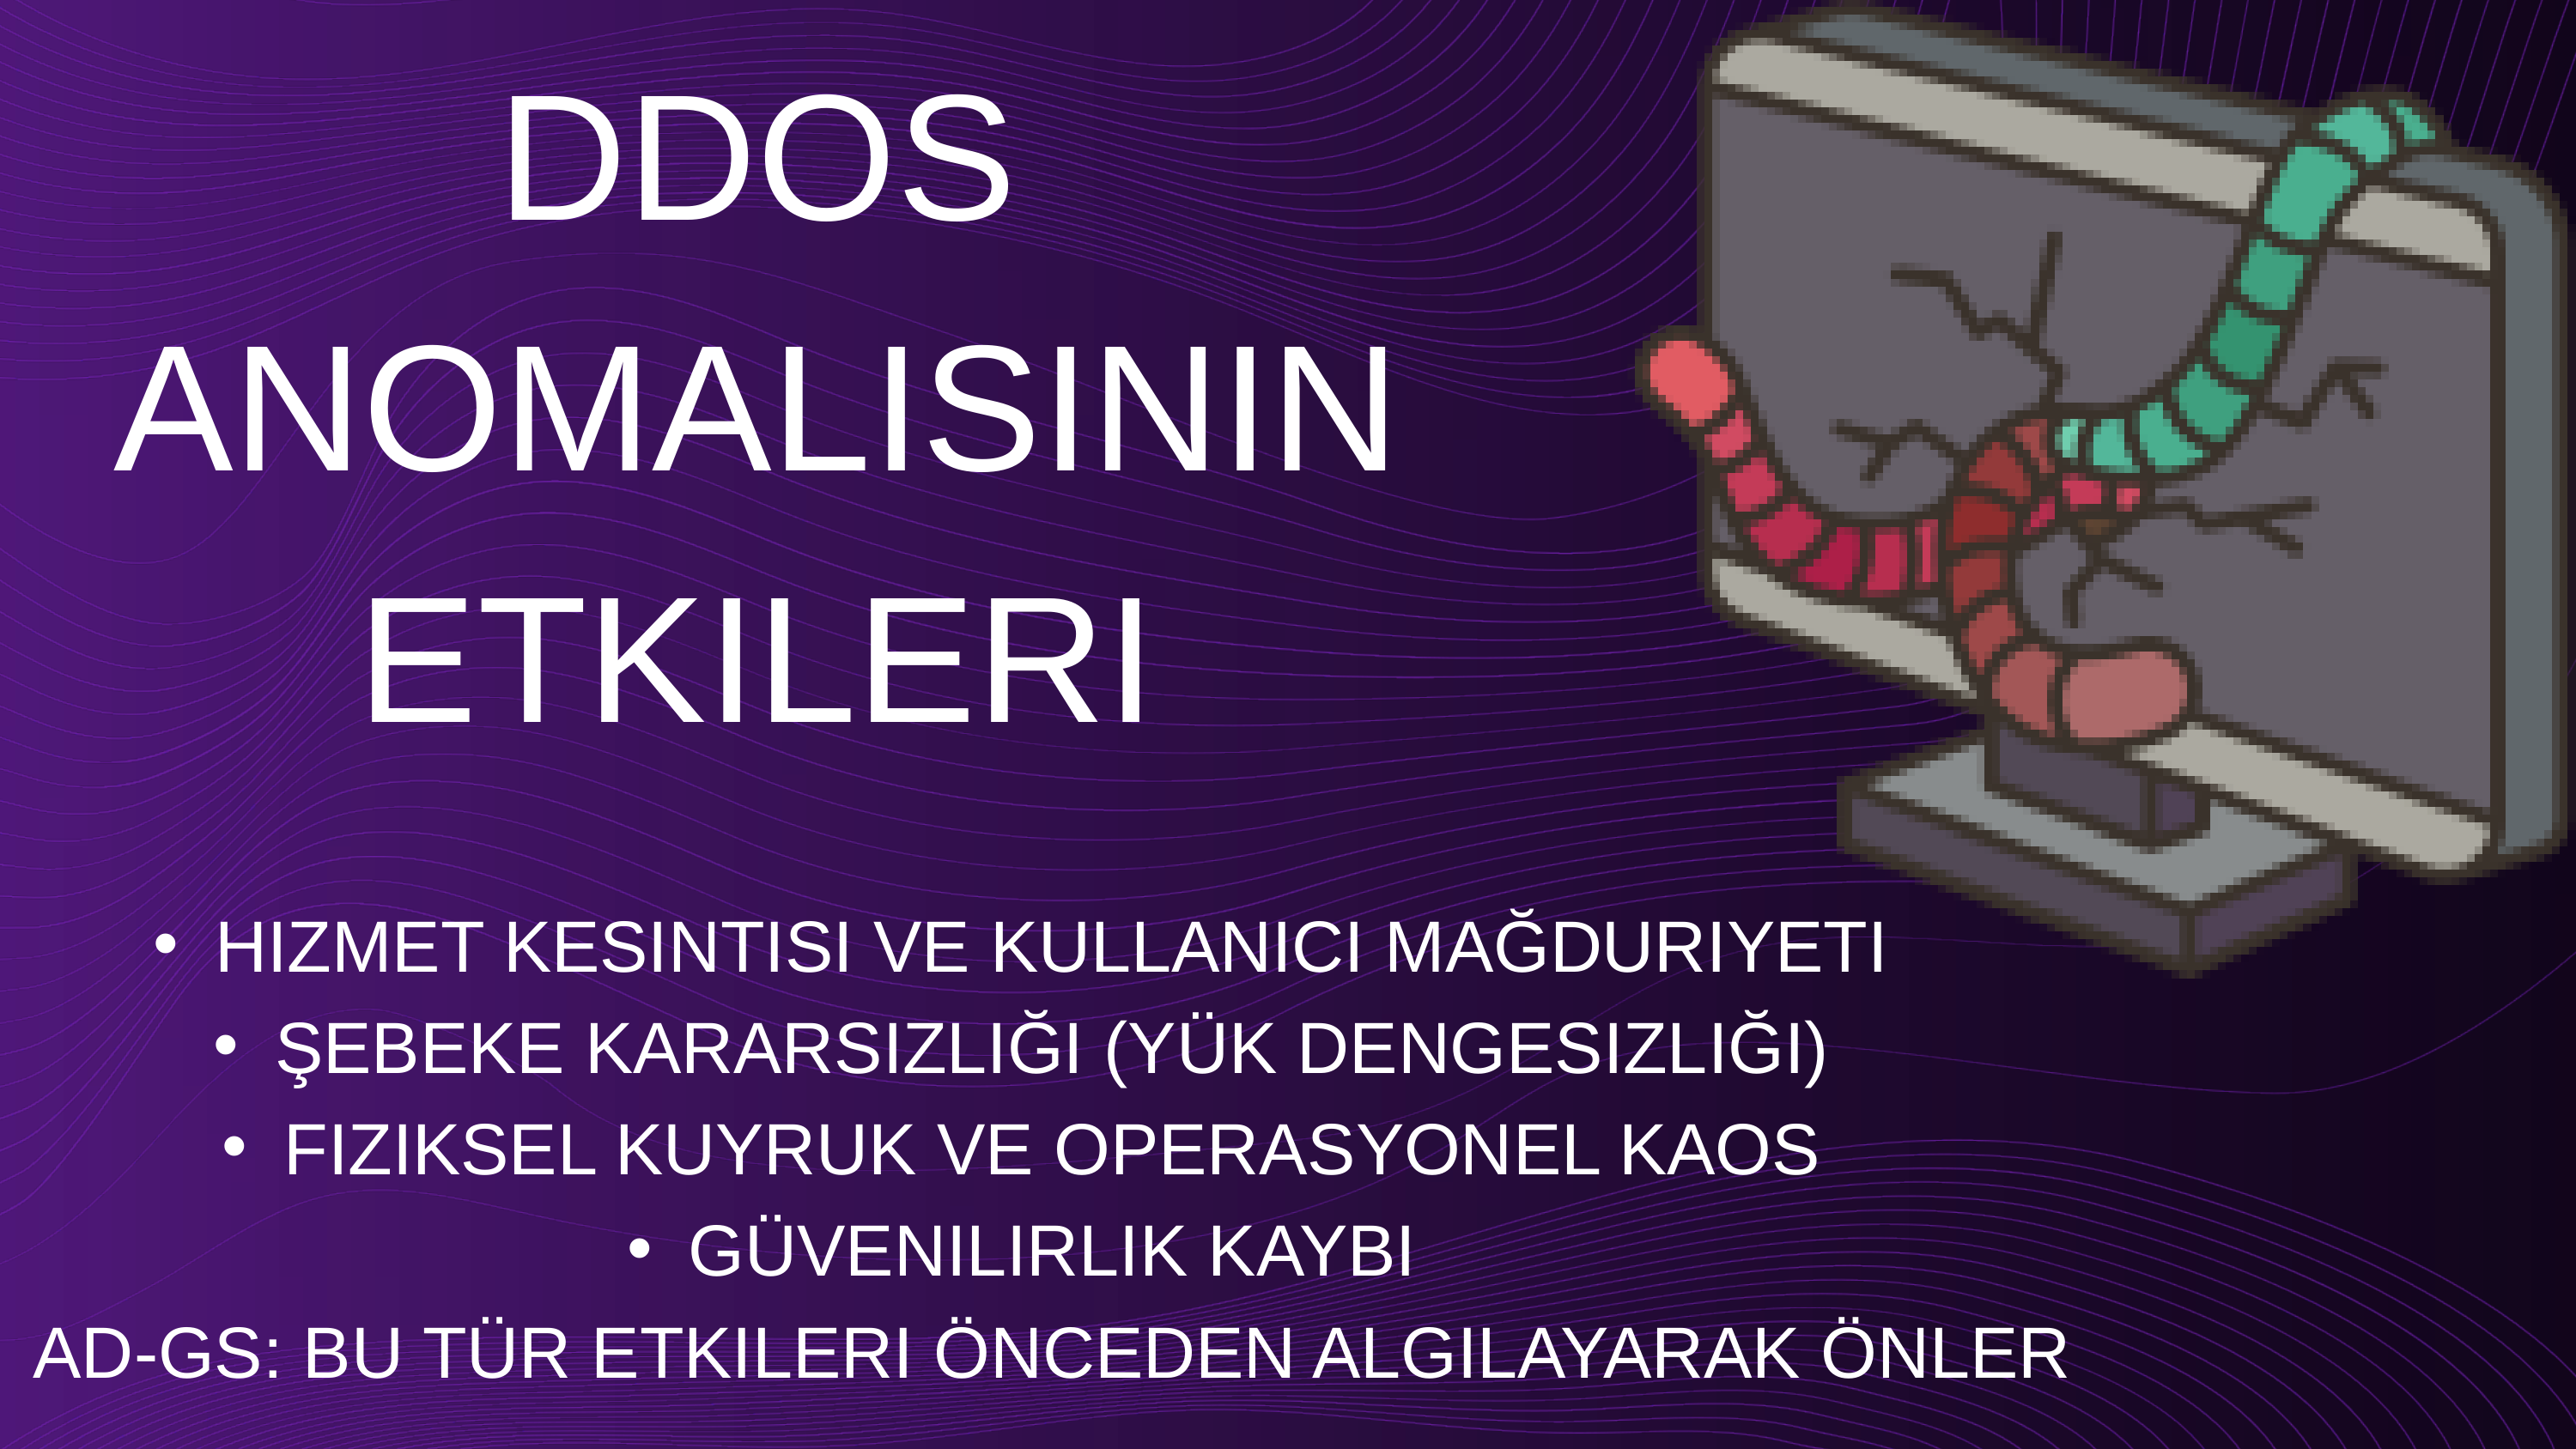

DDOS ANOMALISININ ETKILERI
HIZMET KESINTISI VE KULLANICI MAĞDURIYETI
ŞEBEKE KARARSIZLIĞI (YÜK DENGESIZLIĞI)
FIZIKSEL KUYRUK VE OPERASYONEL KAOS
GÜVENILIRLIK KAYBI
AD-GS: BU TÜR ETKILERI ÖNCEDEN ALGILAYARAK ÖNLER